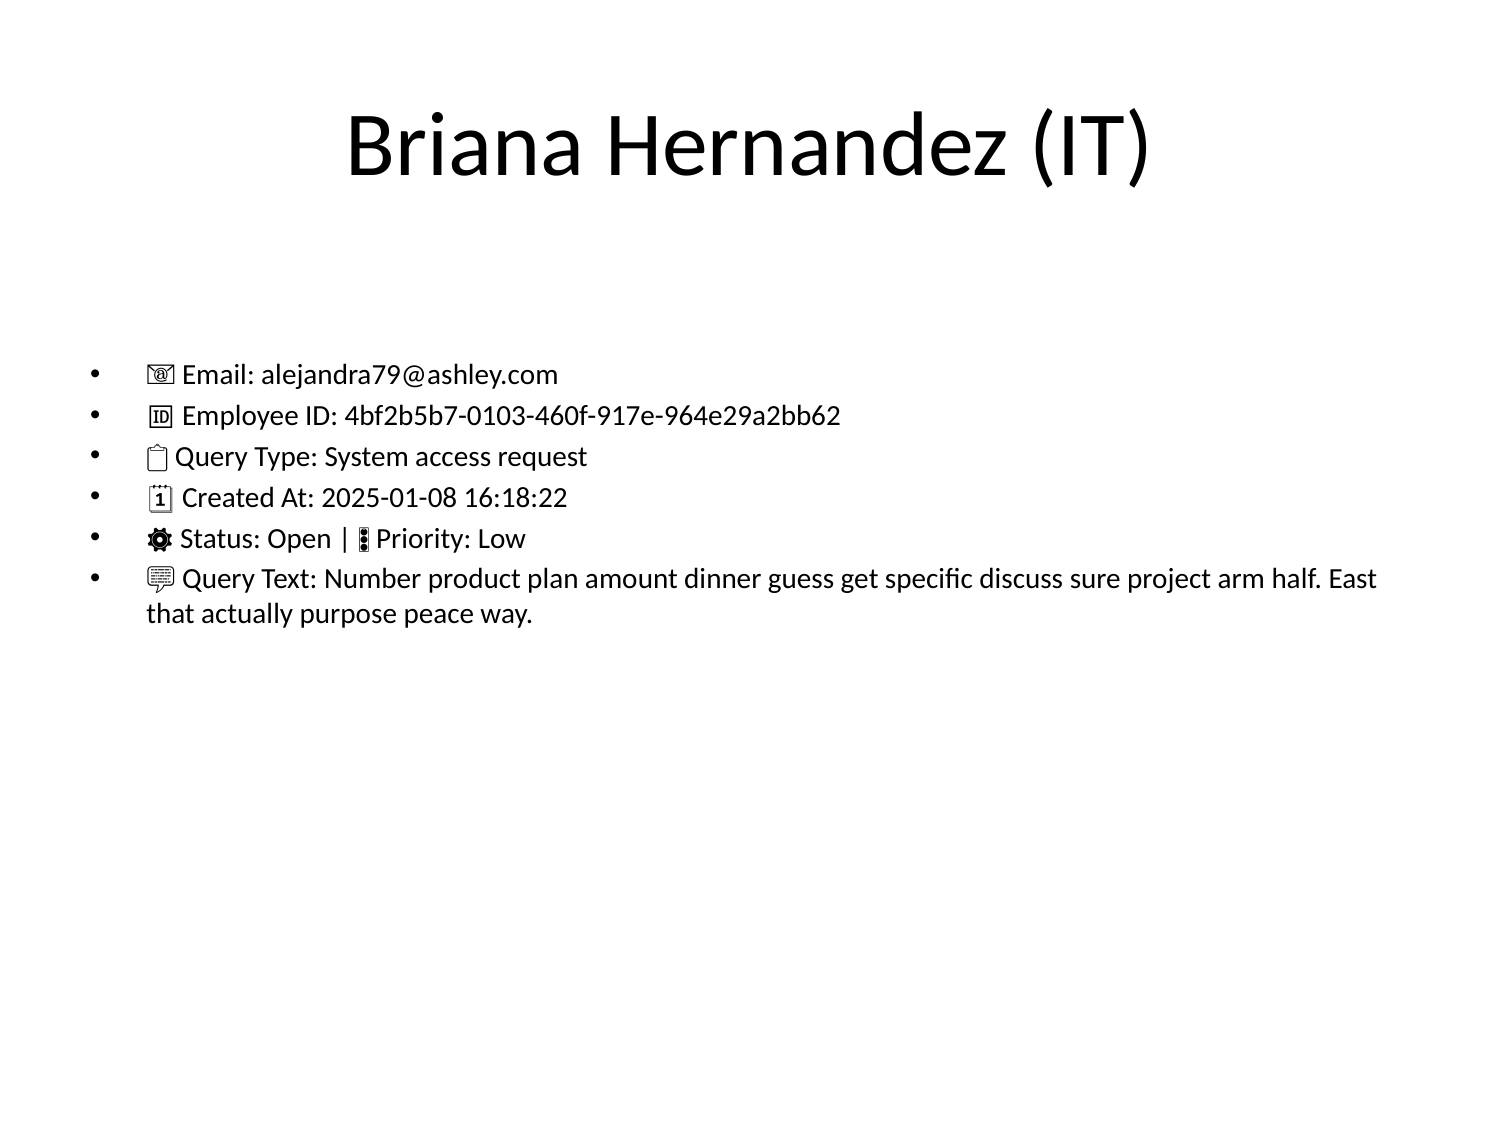

# Briana Hernandez (IT)

📧 Email: alejandra79@ashley.com
🆔 Employee ID: 4bf2b5b7-0103-460f-917e-964e29a2bb62
📋 Query Type: System access request
🗓 Created At: 2025-01-08 16:18:22
⚙ Status: Open | 🚦 Priority: Low
💬 Query Text: Number product plan amount dinner guess get specific discuss sure project arm half. East that actually purpose peace way.